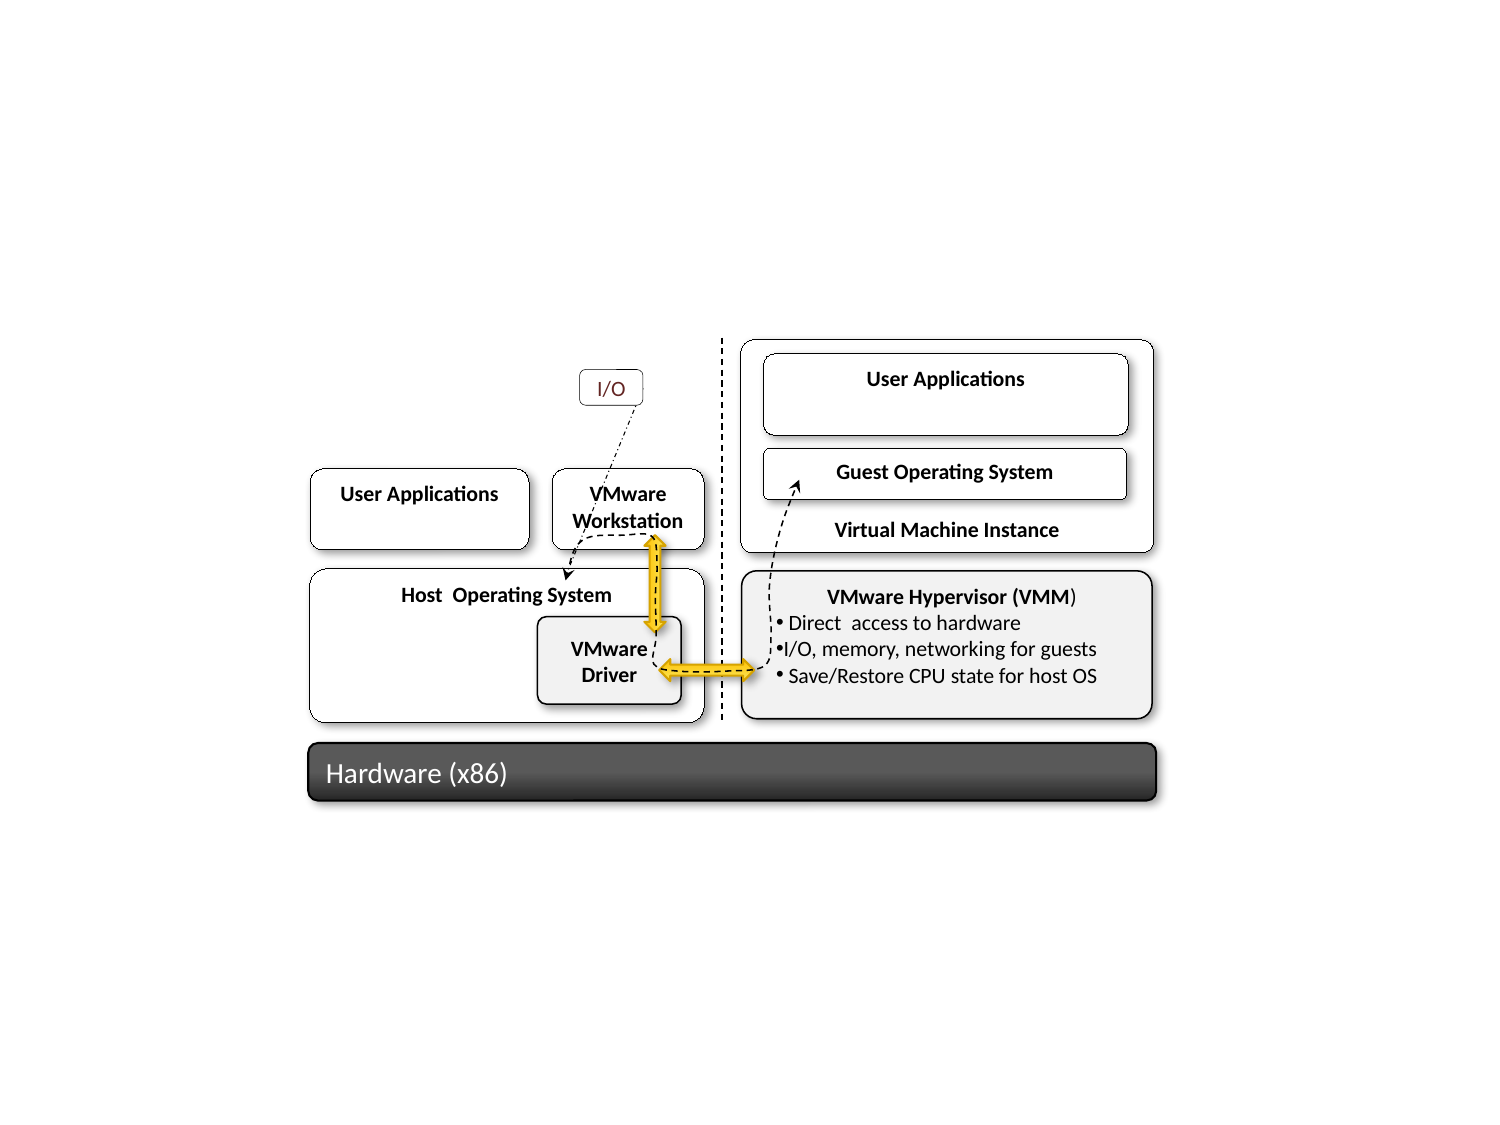

Virtual Machine Instance
User Applications
I/O
Guest Operating System

User Applications
VMware Workstation

Host  Operating System

VMware Hypervisor (VMM)
 Direct  access to hardware
I/O, memory, networking for guests
 Save/Restore CPU state for host OS

VMware Driver

Hardware (x86)